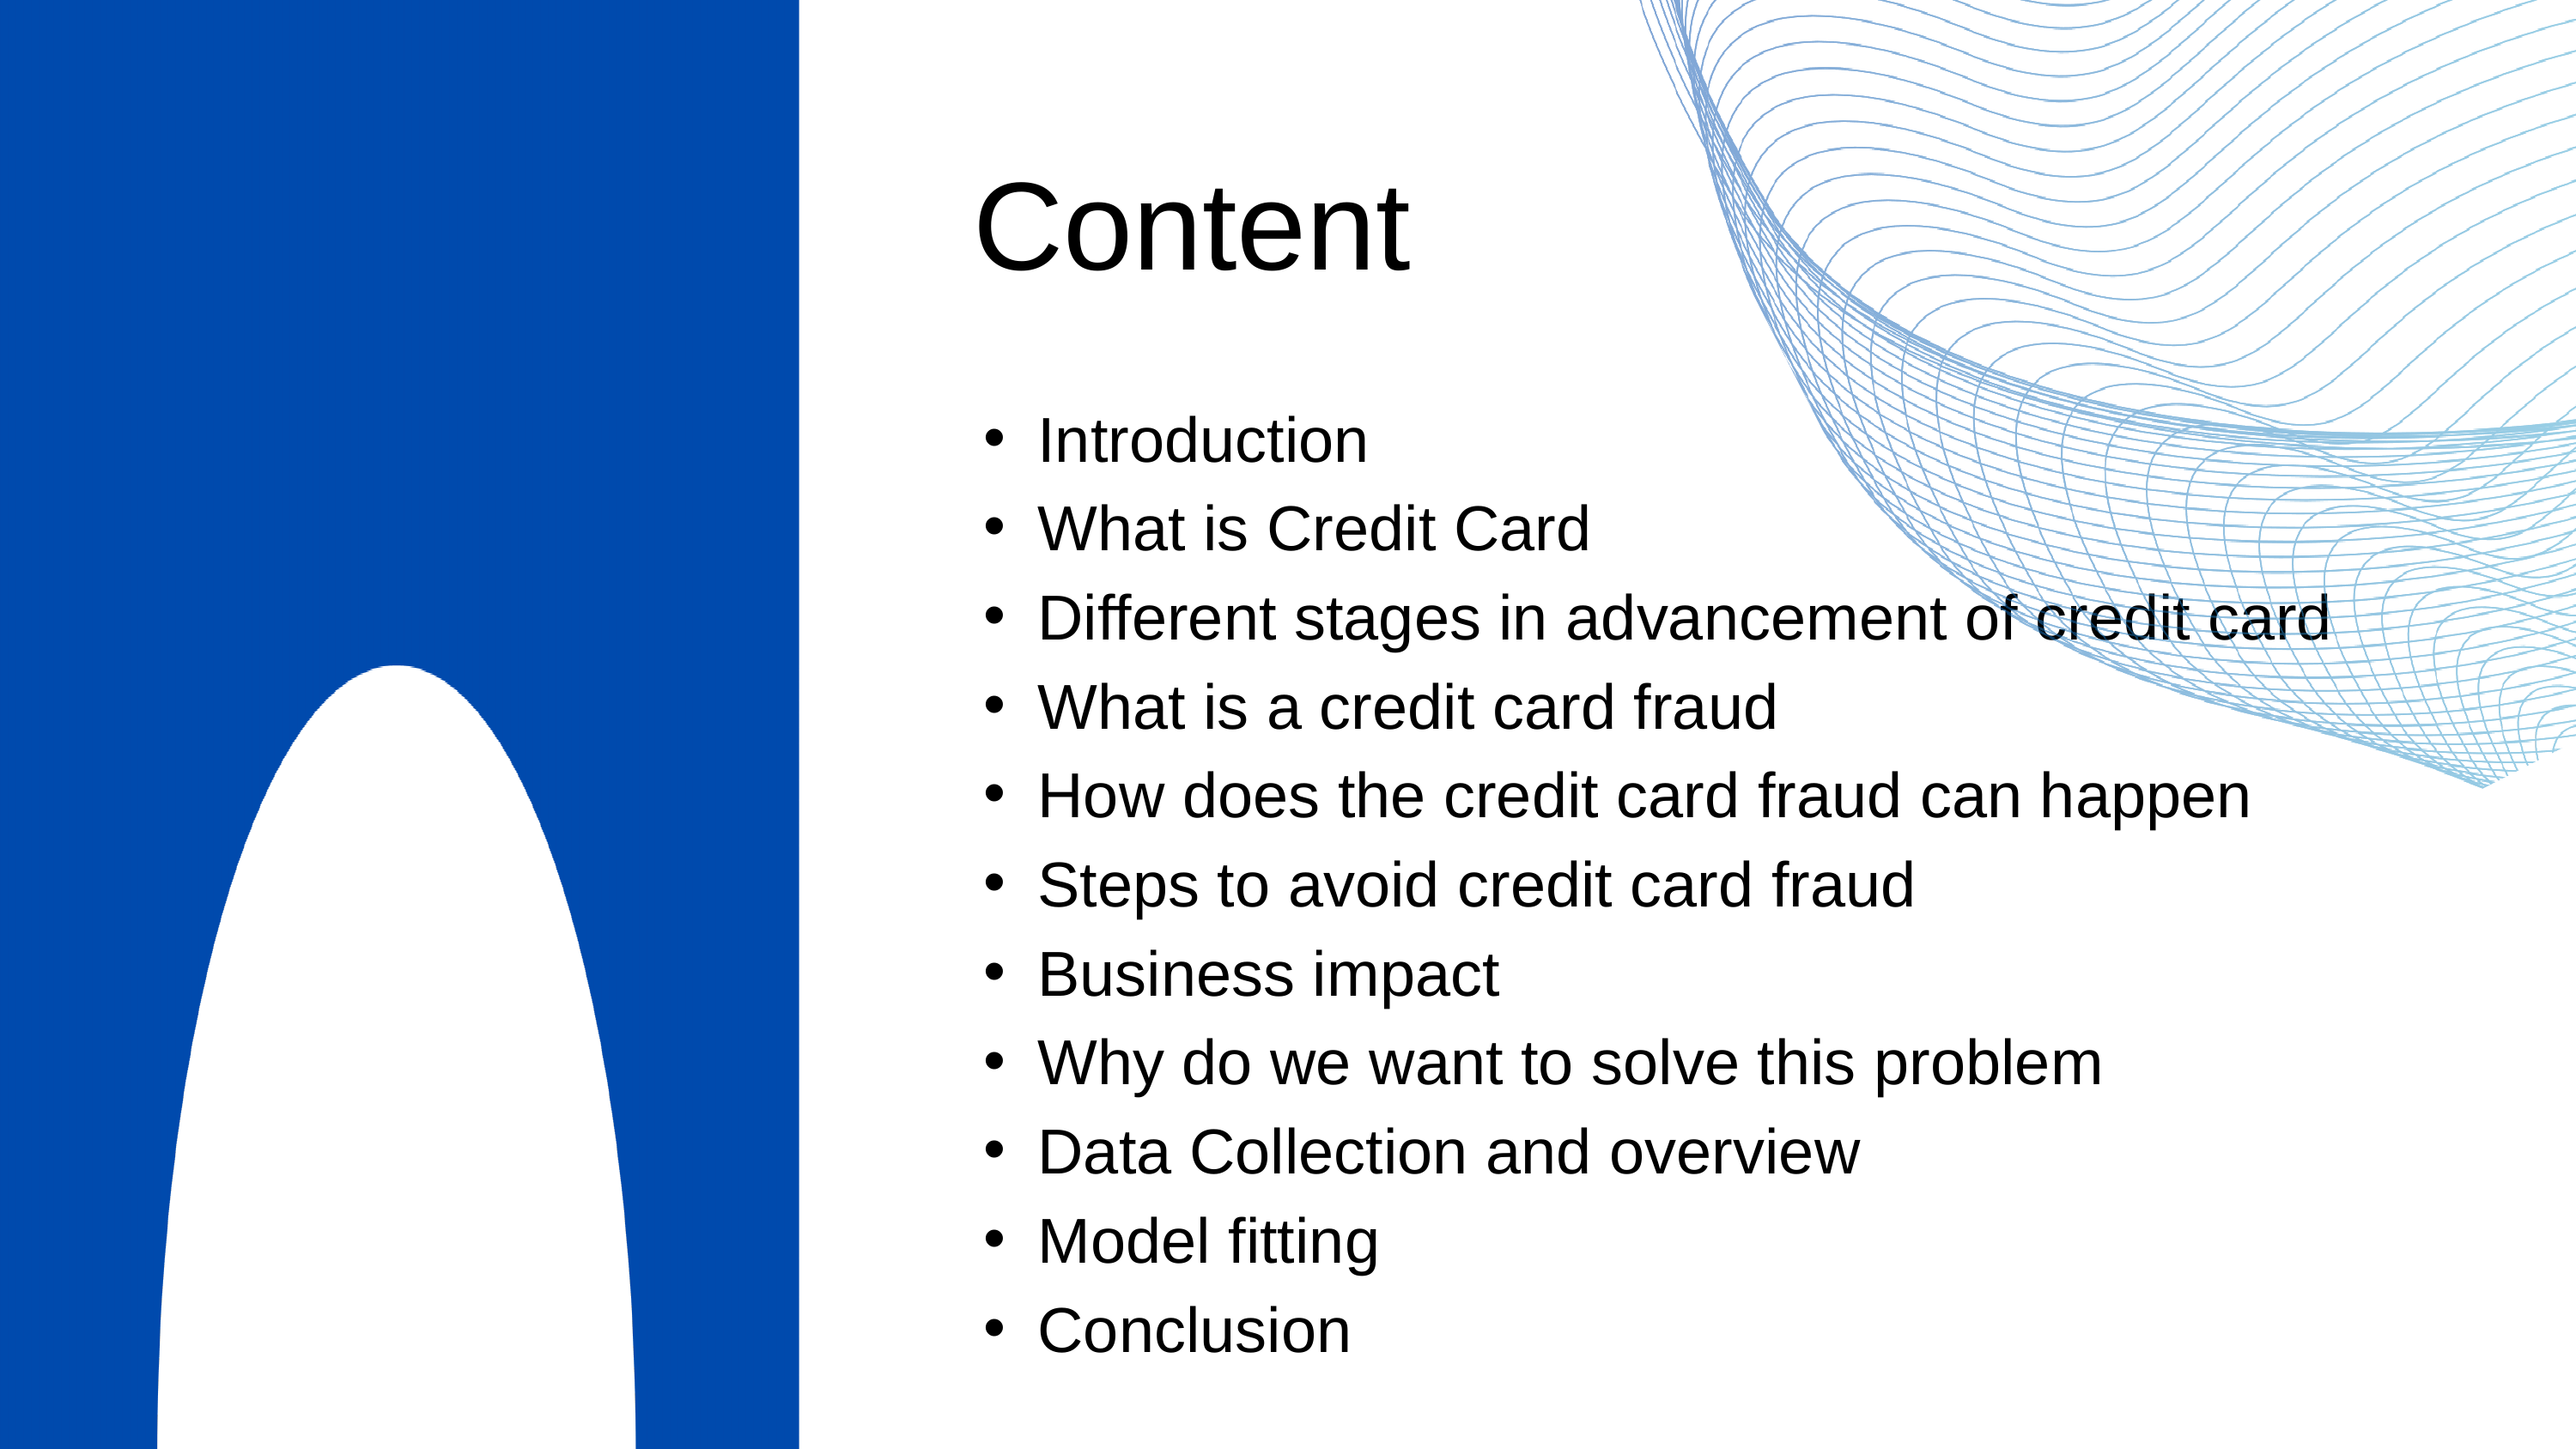

Content

Introduction
What is Credit Card
Different stages in advancement of credit card
What is a credit card fraud
How does the credit card fraud can happen
Steps to avoid credit card fraud
Business impact
Why do we want to solve this problem
Data Collection and overview
Model fitting
Conclusion